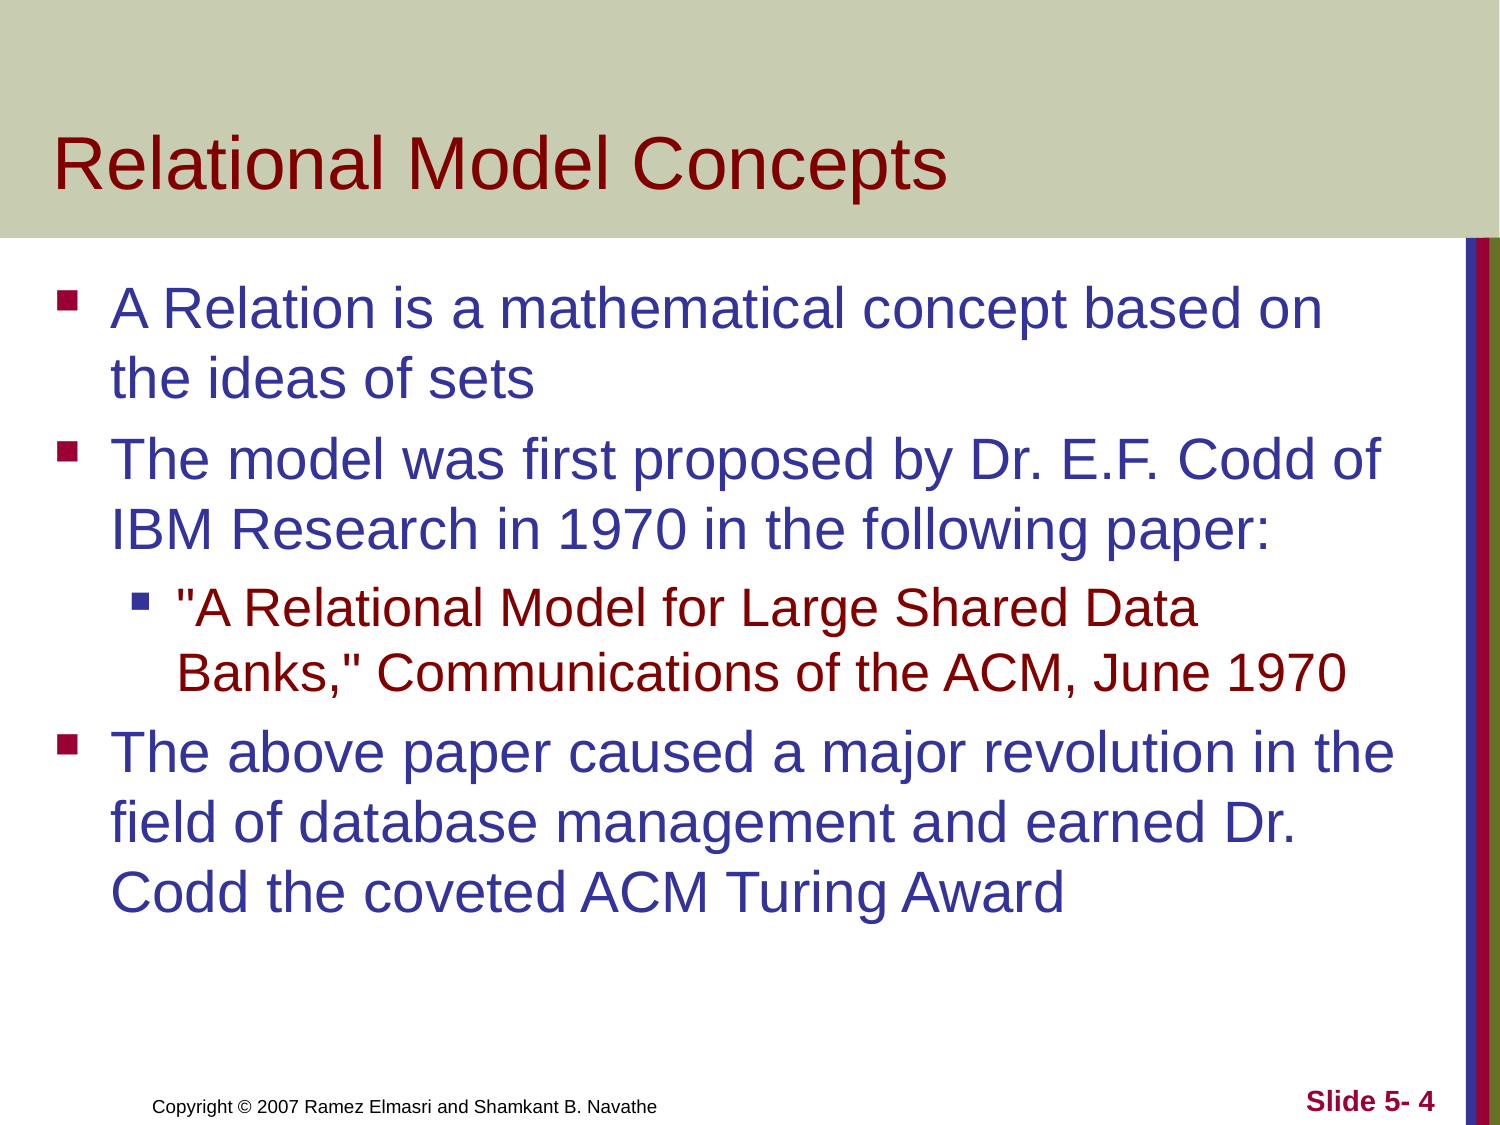

# Relational Model Concepts

A Relation is a mathematical concept based on the ideas of sets
The model was first proposed by Dr. E.F. Codd of IBM Research in 1970 in the following paper:
"A Relational Model for Large Shared Data Banks," Communications of the ACM, June 1970
The above paper caused a major revolution in the field of database management and earned Dr. Codd the coveted ACM Turing Award
Slide 5- 4